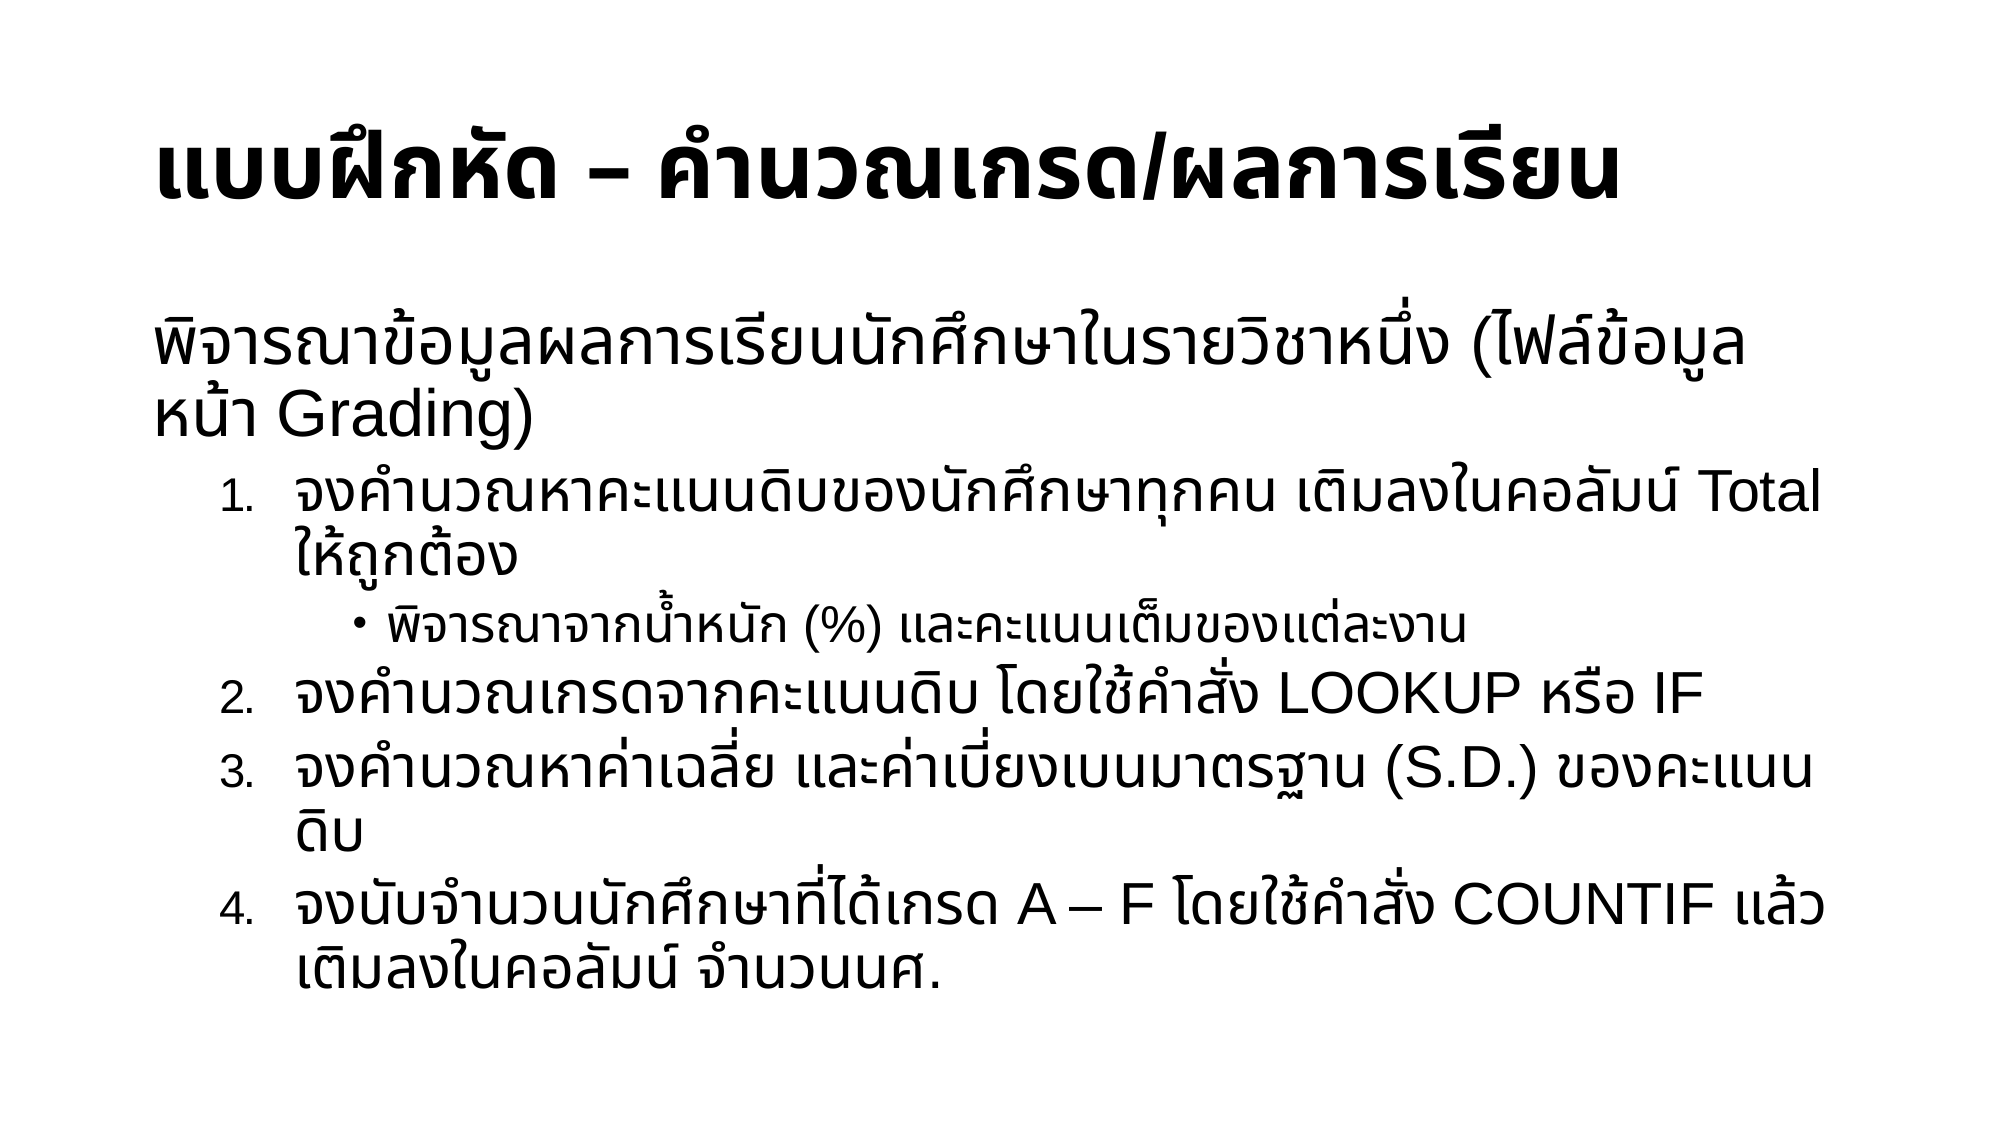

# แบบฝึกหัด – คำนวณเกรด/ผลการเรียน
พิจารณาข้อมูลผลการเรียนนักศึกษาในรายวิชาหนึ่ง (ไฟล์ข้อมูลหน้า Grading)
จงคำนวณหาคะแนนดิบของนักศึกษาทุกคน เติมลงในคอลัมน์ Total ให้ถูกต้อง
พิจารณาจากน้ำหนัก (%) และคะแนนเต็มของแต่ละงาน
จงคำนวณเกรดจากคะแนนดิบ โดยใช้คำสั่ง LOOKUP หรือ IF
จงคำนวณหาค่าเฉลี่ย และค่าเบี่ยงเบนมาตรฐาน (S.D.) ของคะแนนดิบ
จงนับจำนวนนักศึกษาที่ได้เกรด A – F โดยใช้คำสั่ง COUNTIF แล้วเติมลงในคอลัมน์ จำนวนนศ.